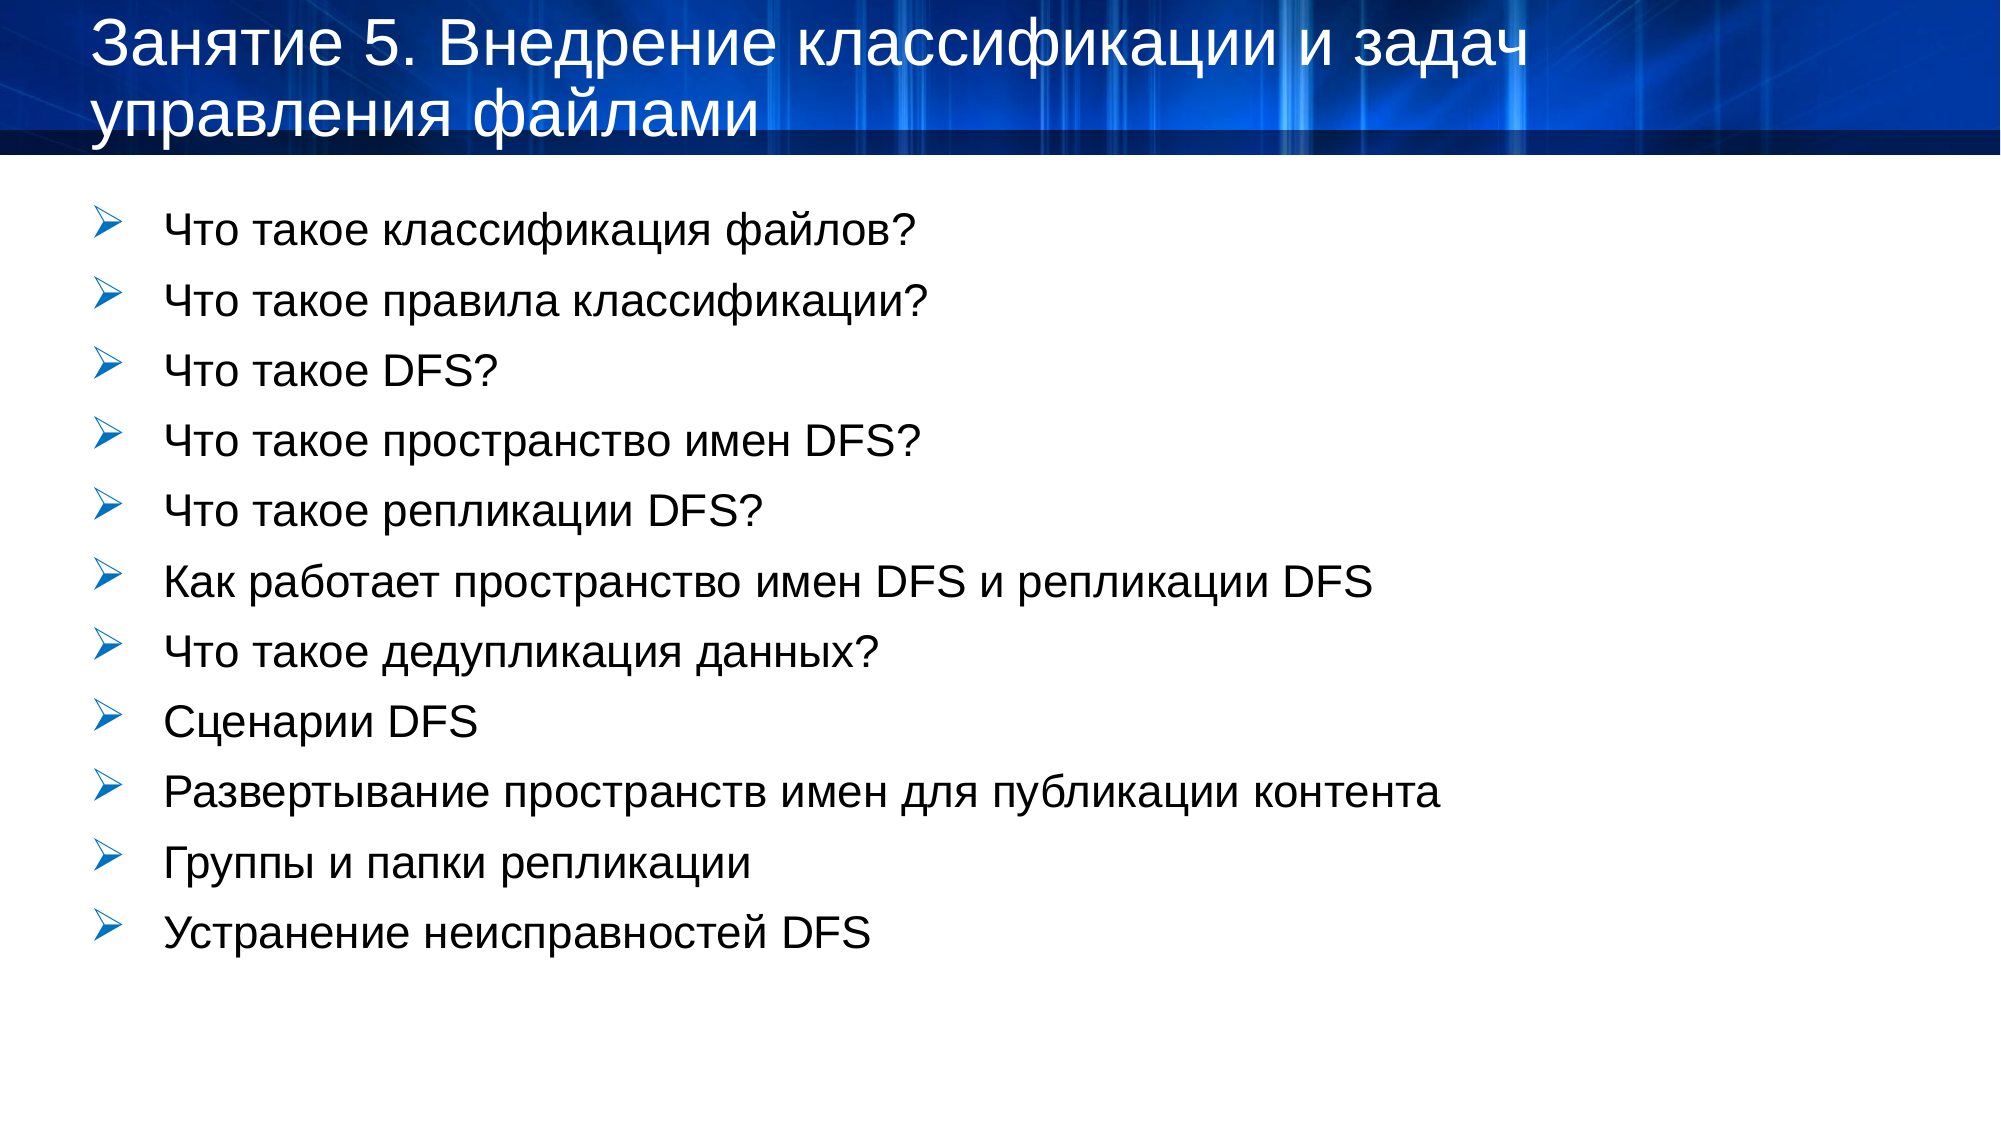

Занятие 5. Внедрение классификации и задач управления файлами
Что такое классификация файлов?
Что такое правила классификации?
Что такое DFS?
Что такое пространство имен DFS?
Что такое репликации DFS?
Как работает пространство имен DFS и репликации DFS
Что такое дедупликация данных?
Сценарии DFS
Развертывание пространств имен для публикации контента
Группы и папки репликации
Устранение неисправностей DFS